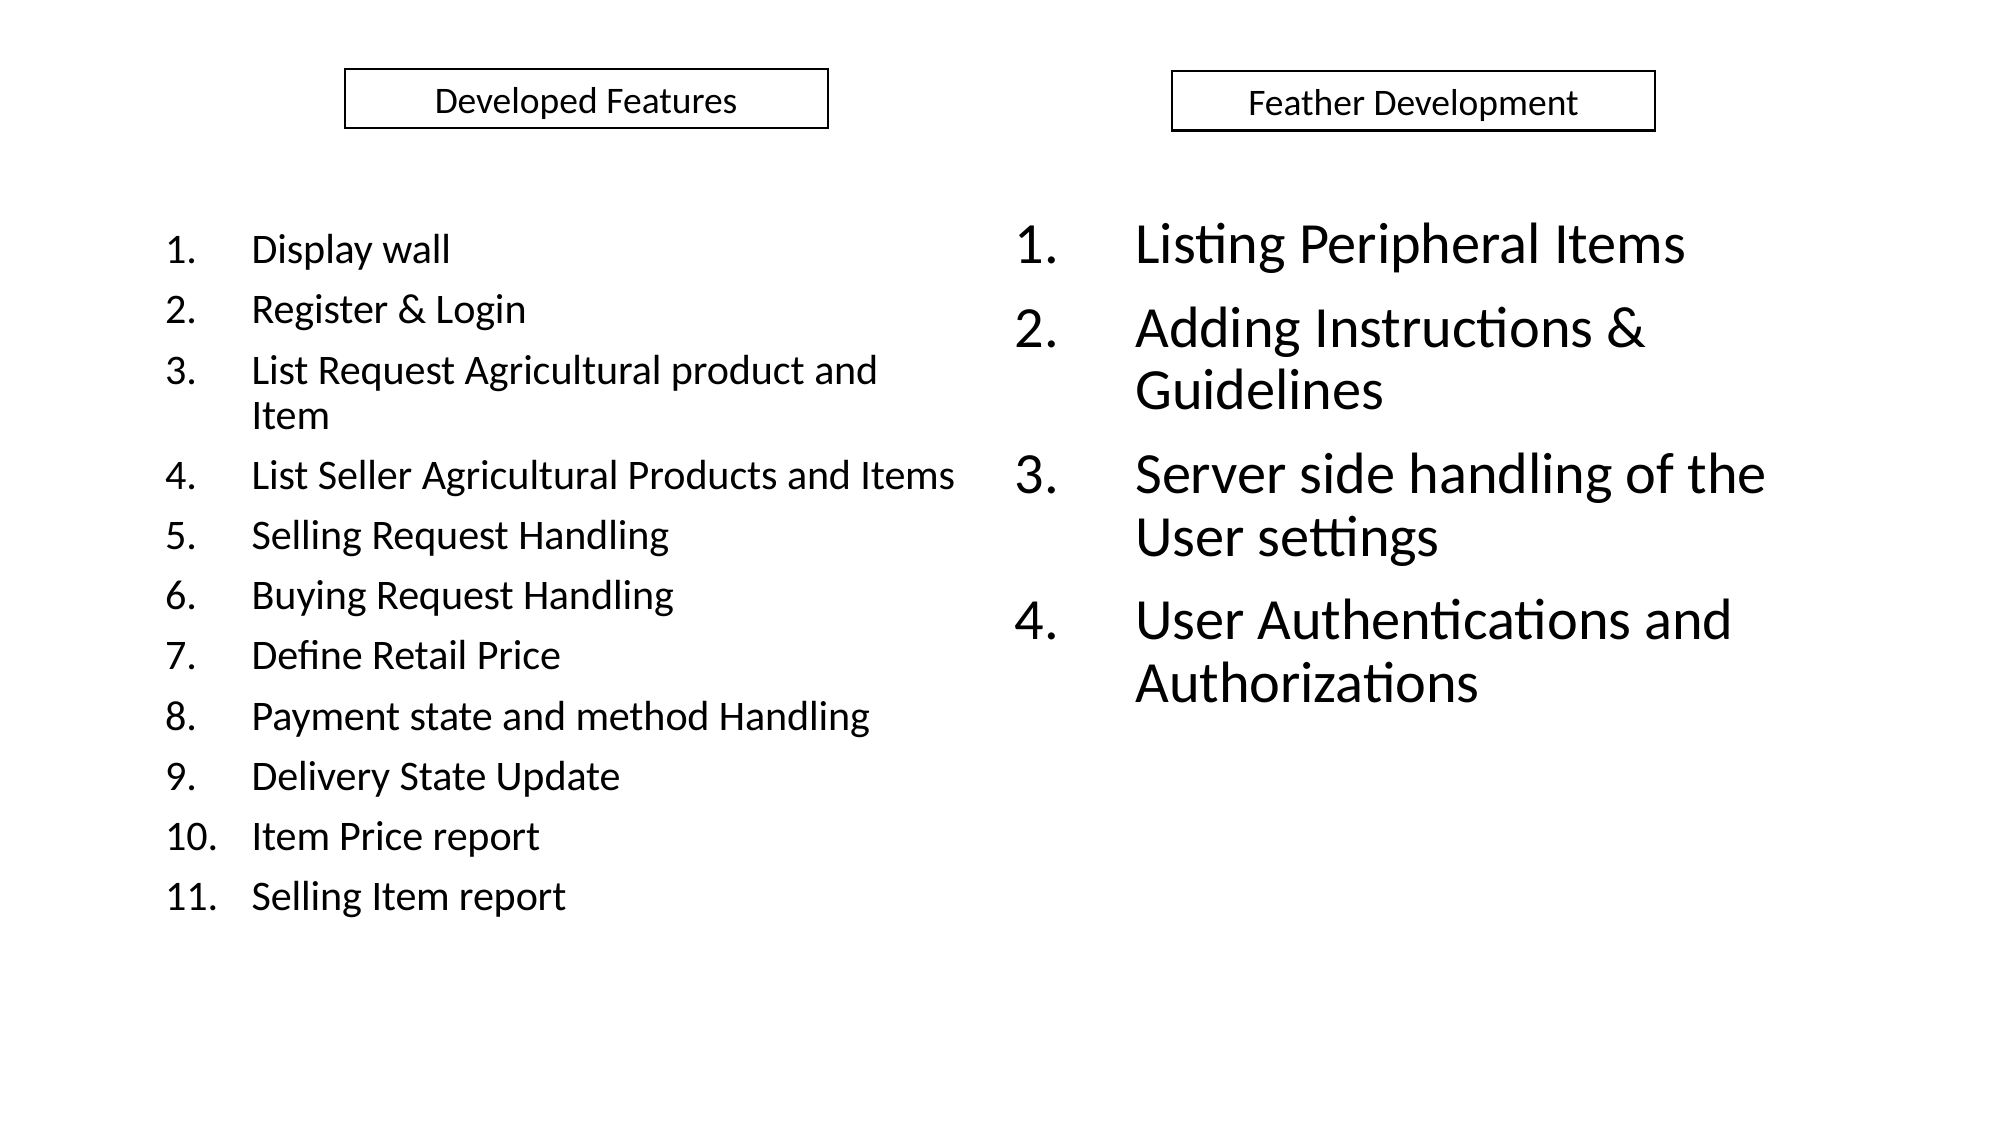

Developed Features
Feather Development
Listing Peripheral Items
Adding Instructions & Guidelines
Server side handling of the User settings
User Authentications and Authorizations
Display wall
Register & Login
List Request Agricultural product and    Item
List Seller Agricultural Products and Items
Selling Request Handling
Buying Request Handling
Define Retail Price
Payment state and method Handling
Delivery State Update
Item Price report
Selling Item report